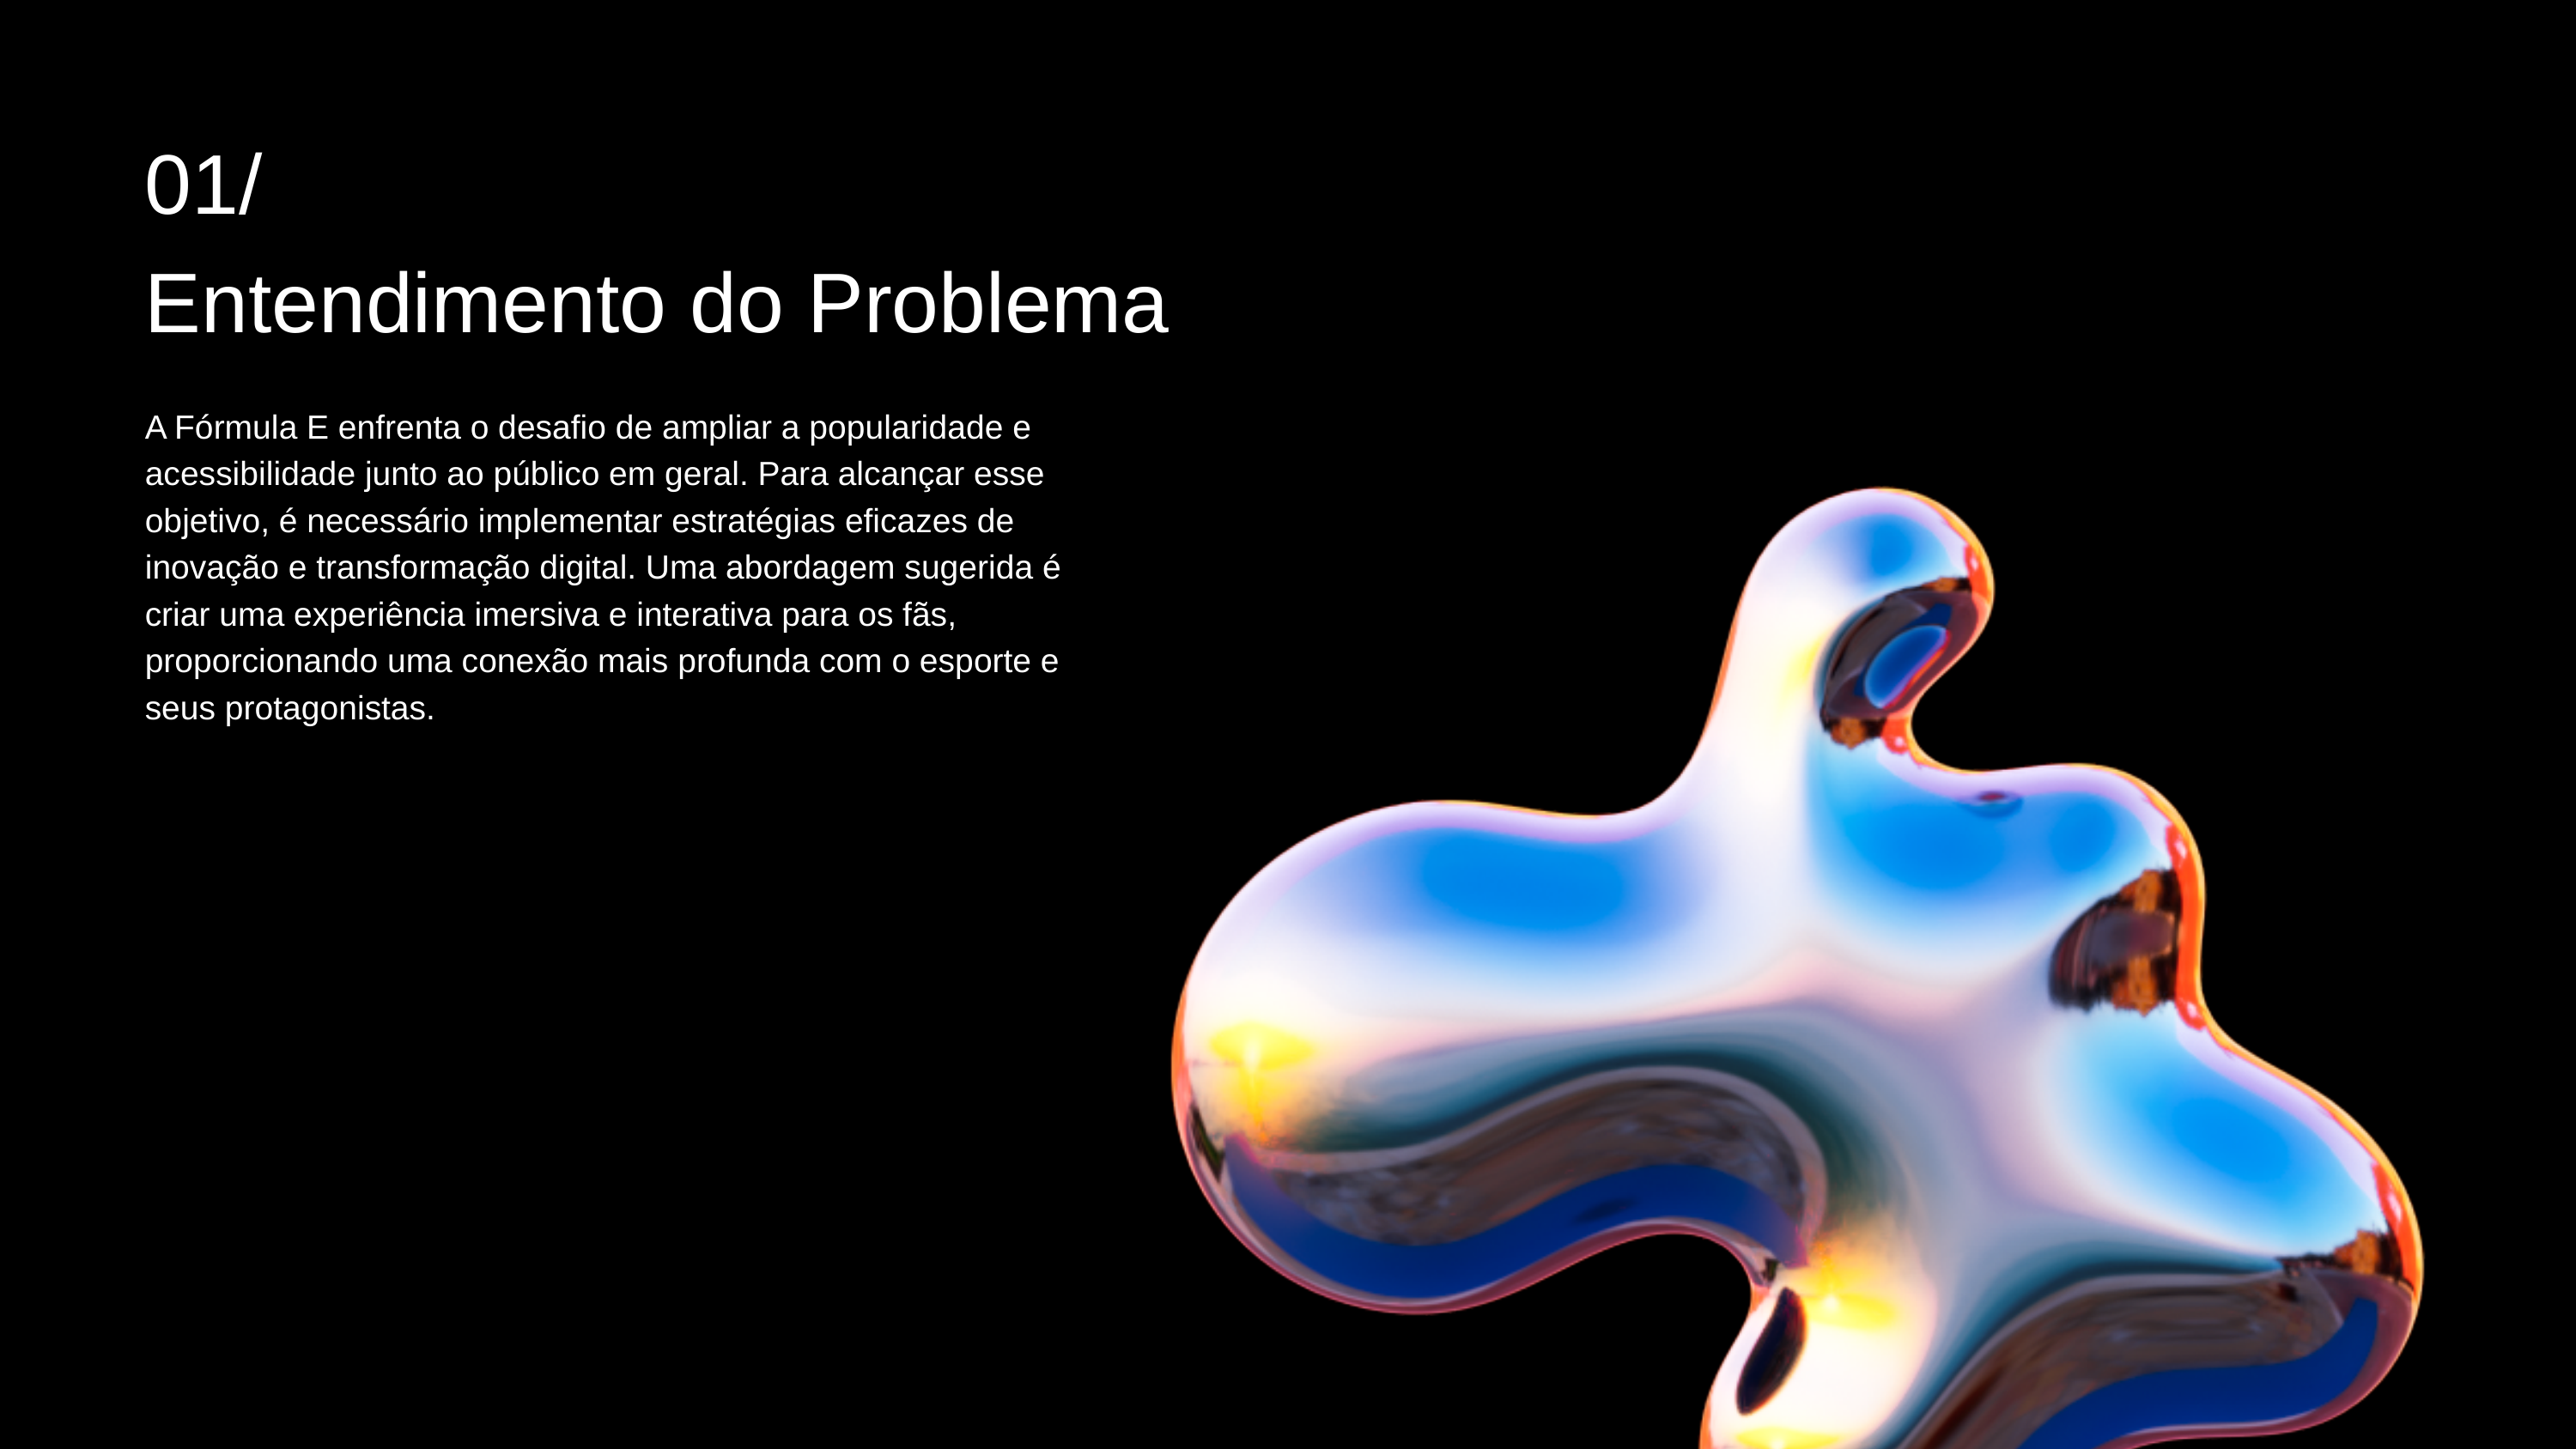

01/
Entendimento do Problema
A Fórmula E enfrenta o desafio de ampliar a popularidade e acessibilidade junto ao público em geral. Para alcançar esse objetivo, é necessário implementar estratégias eficazes de inovação e transformação digital. Uma abordagem sugerida é criar uma experiência imersiva e interativa para os fãs, proporcionando uma conexão mais profunda com o esporte e seus protagonistas.